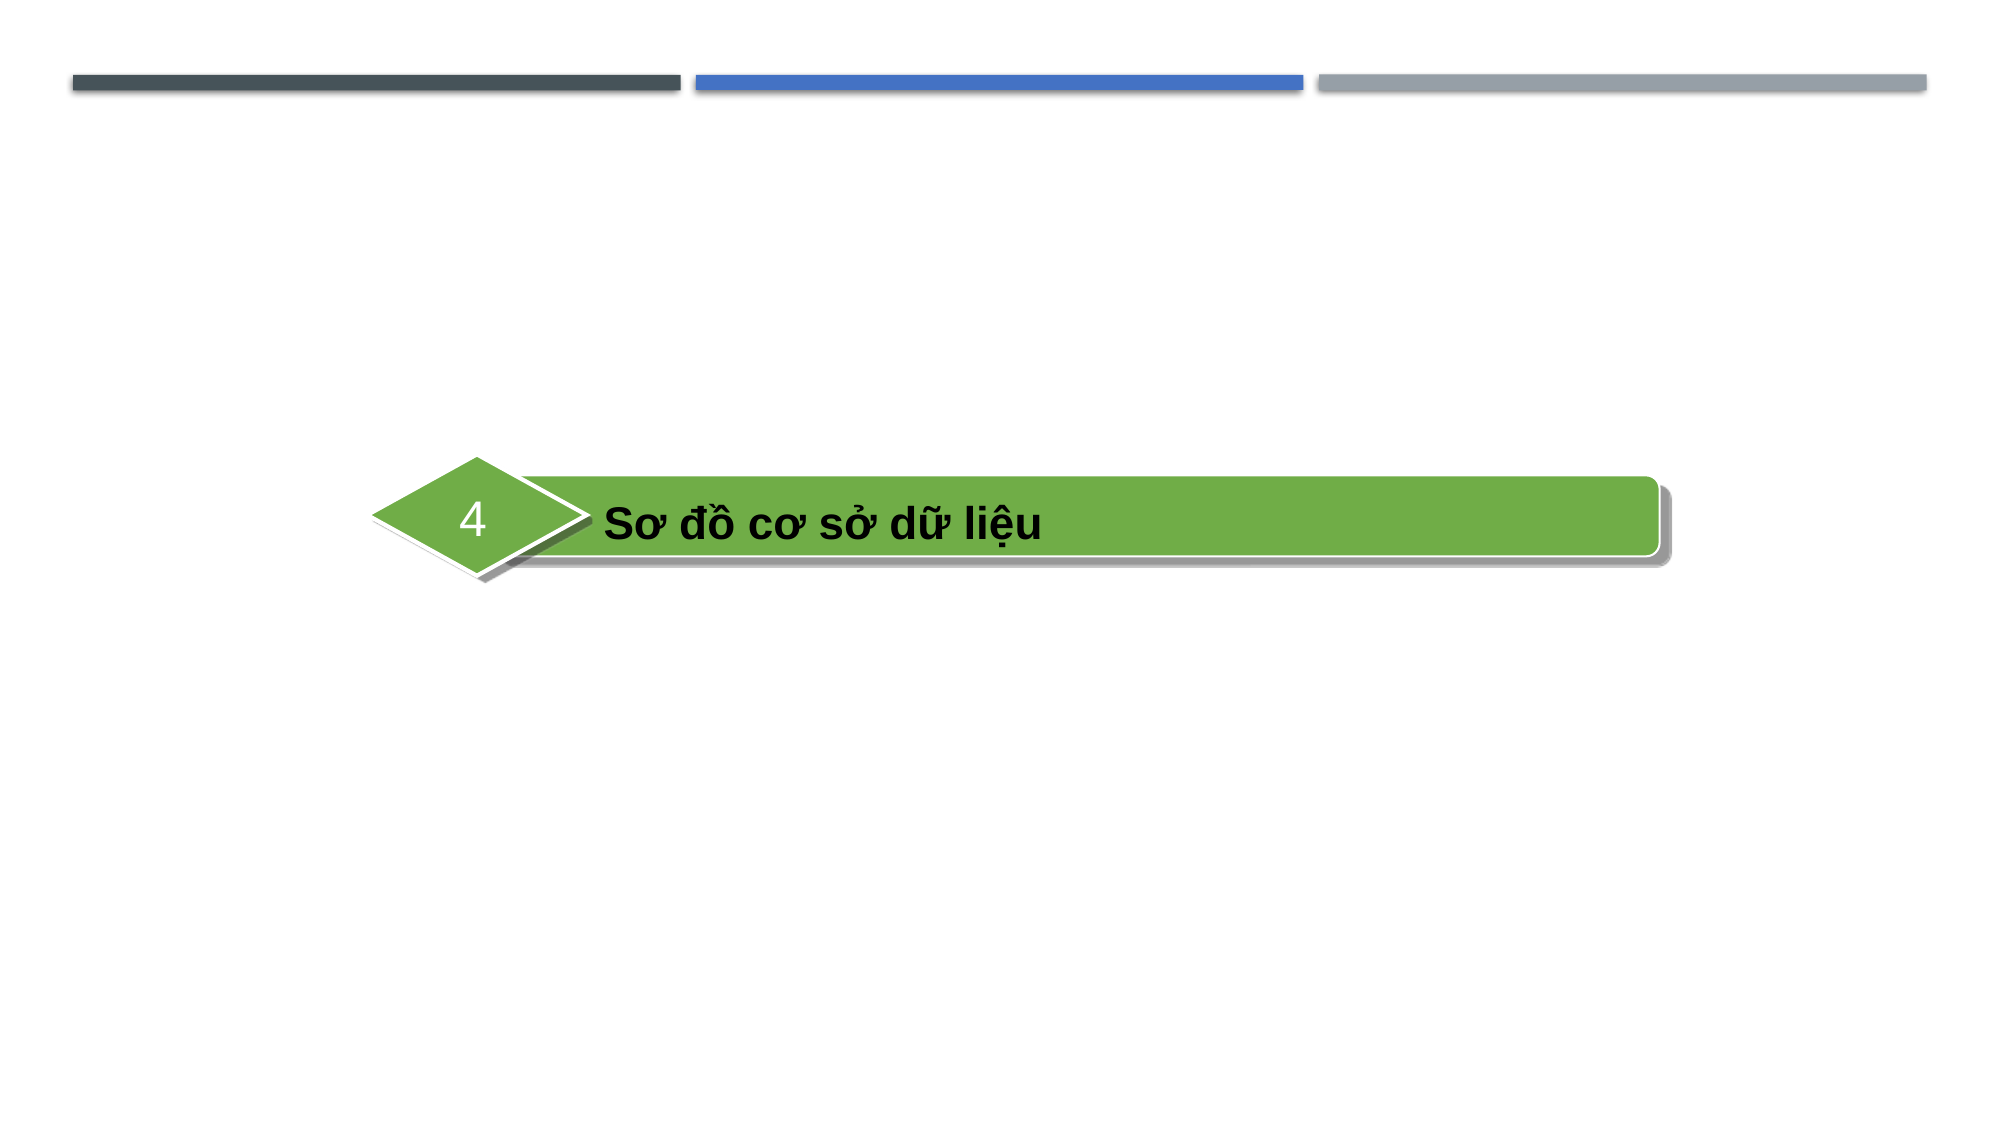

4
Sơ đồ cơ sở dữ liệu